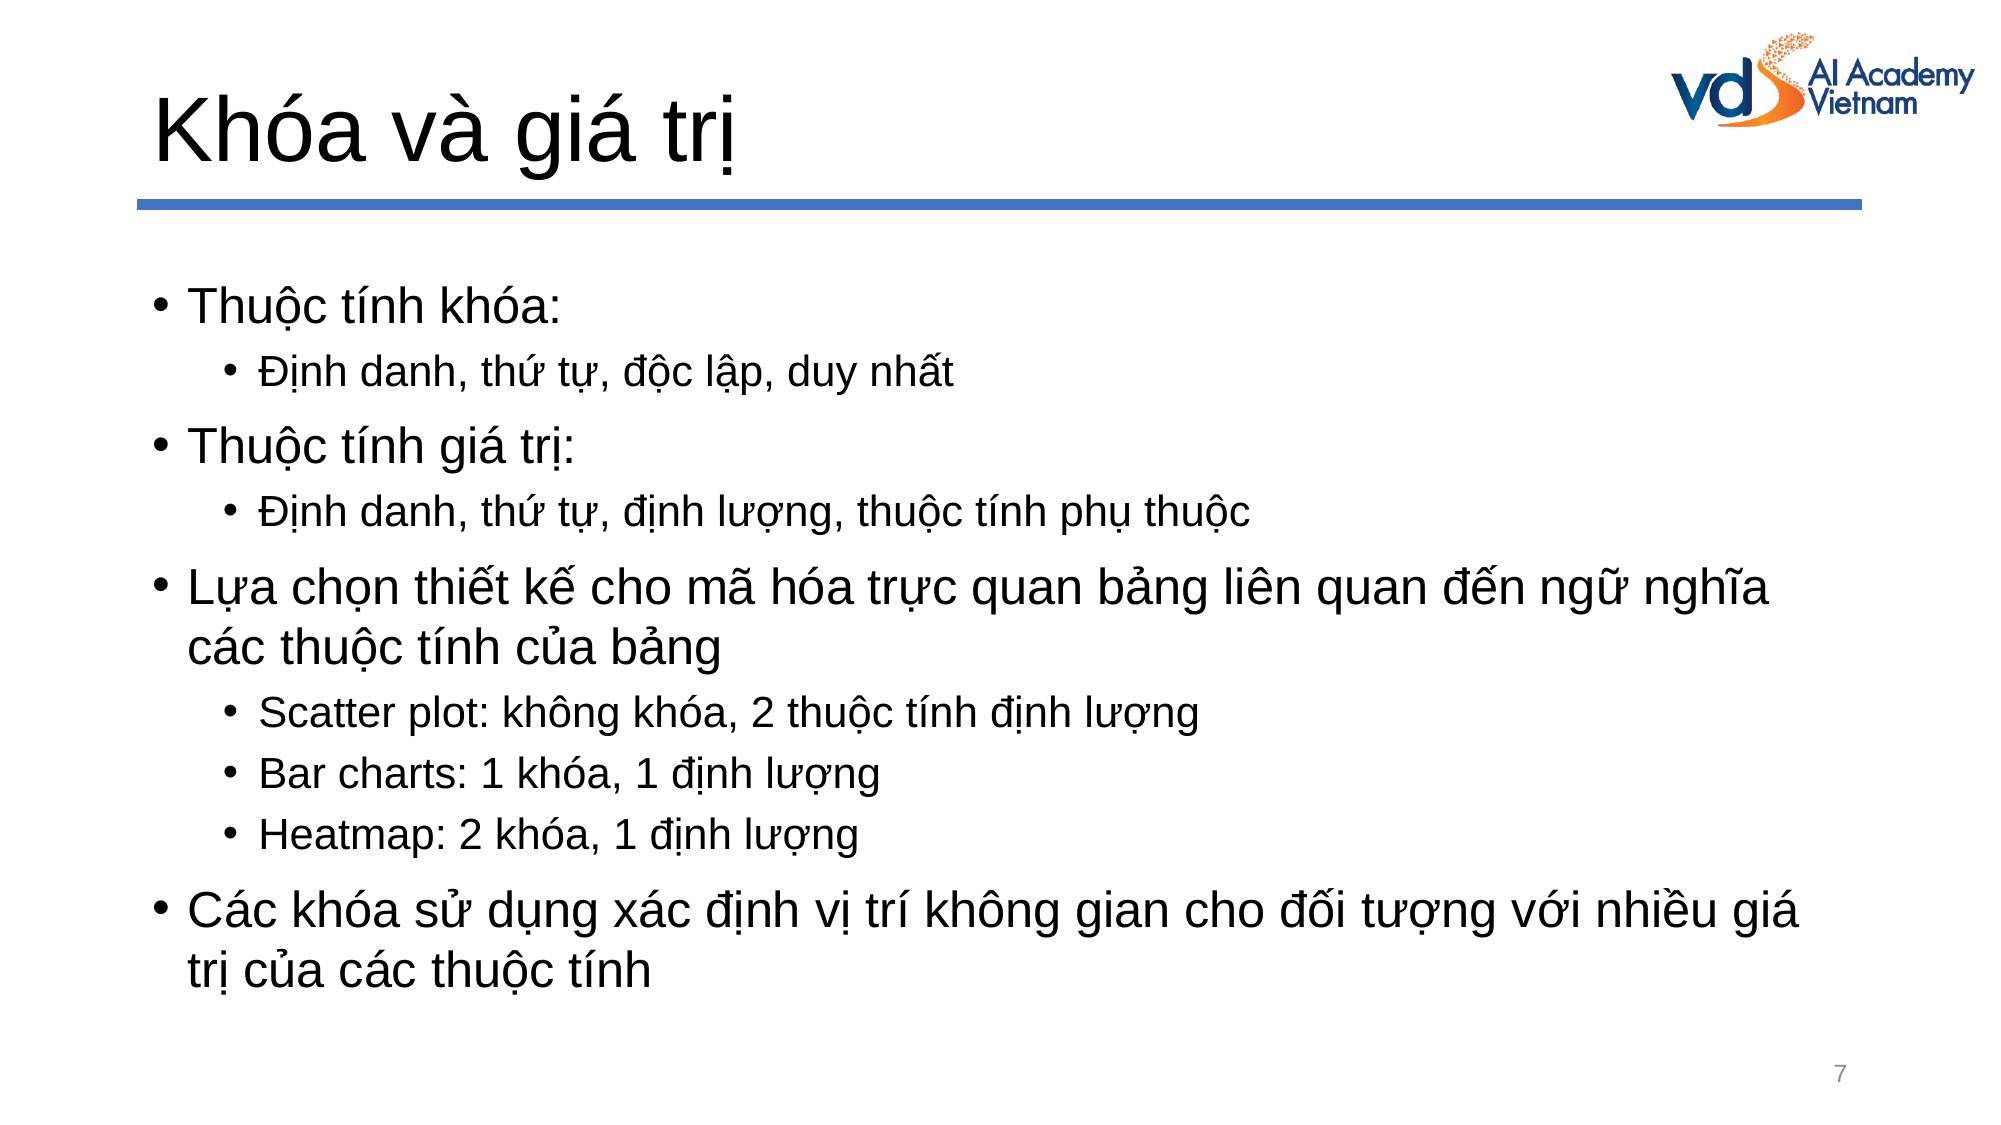

# Khóa và giá trị
Thuộc tính khóa:
Định danh, thứ tự, độc lập, duy nhất
Thuộc tính giá trị:
Định danh, thứ tự, định lượng, thuộc tính phụ thuộc
Lựa chọn thiết kế cho mã hóa trực quan bảng liên quan đến ngữ nghĩa các thuộc tính của bảng
Scatter plot: không khóa, 2 thuộc tính định lượng
Bar charts: 1 khóa, 1 định lượng
Heatmap: 2 khóa, 1 định lượng
Các khóa sử dụng xác định vị trí không gian cho đối tượng với nhiều giá trị của các thuộc tính

7